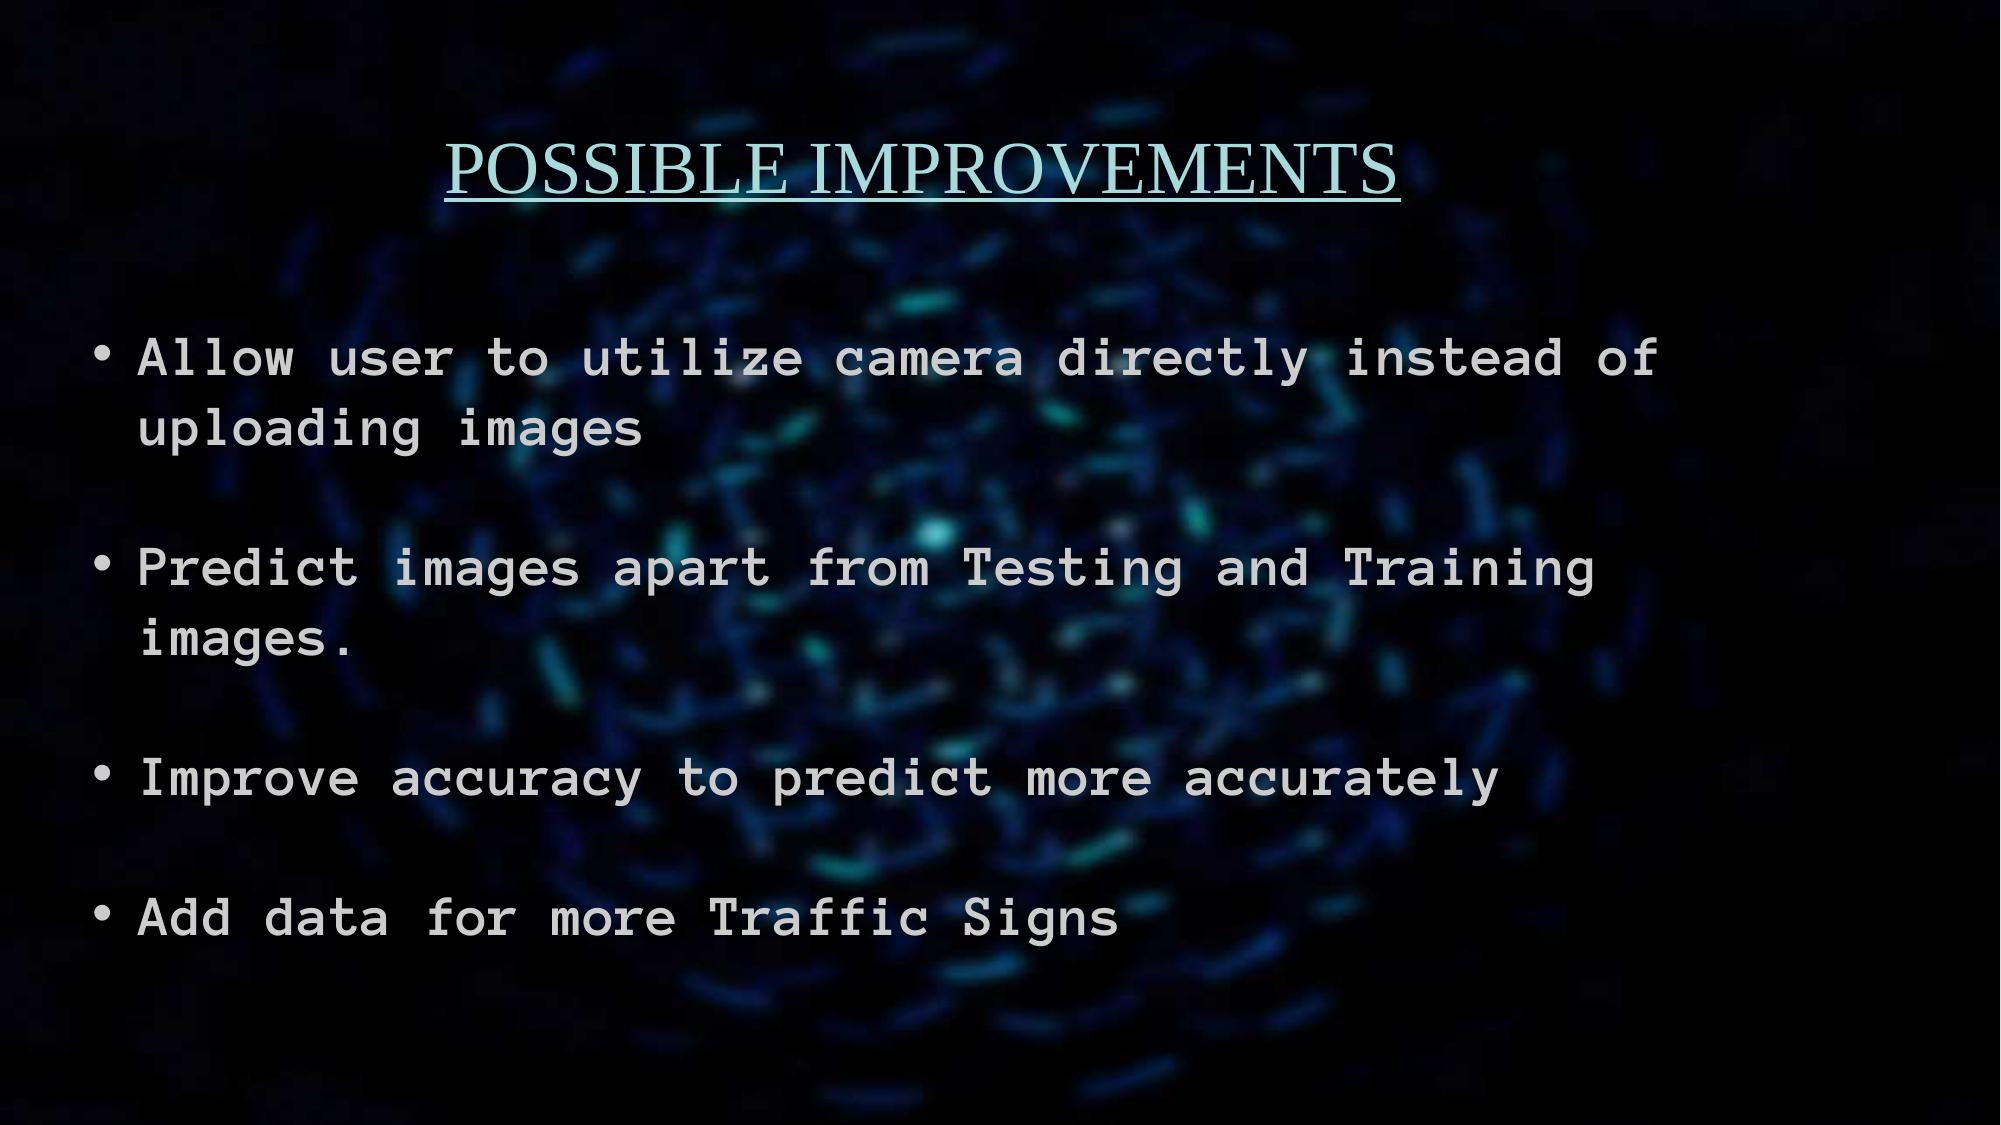

# Possible improvements
Allow user to utilize camera directly instead of uploading images

Predict images apart from Testing and Training images.

Improve accuracy to predict more accurately

Add data for more Traffic Signs